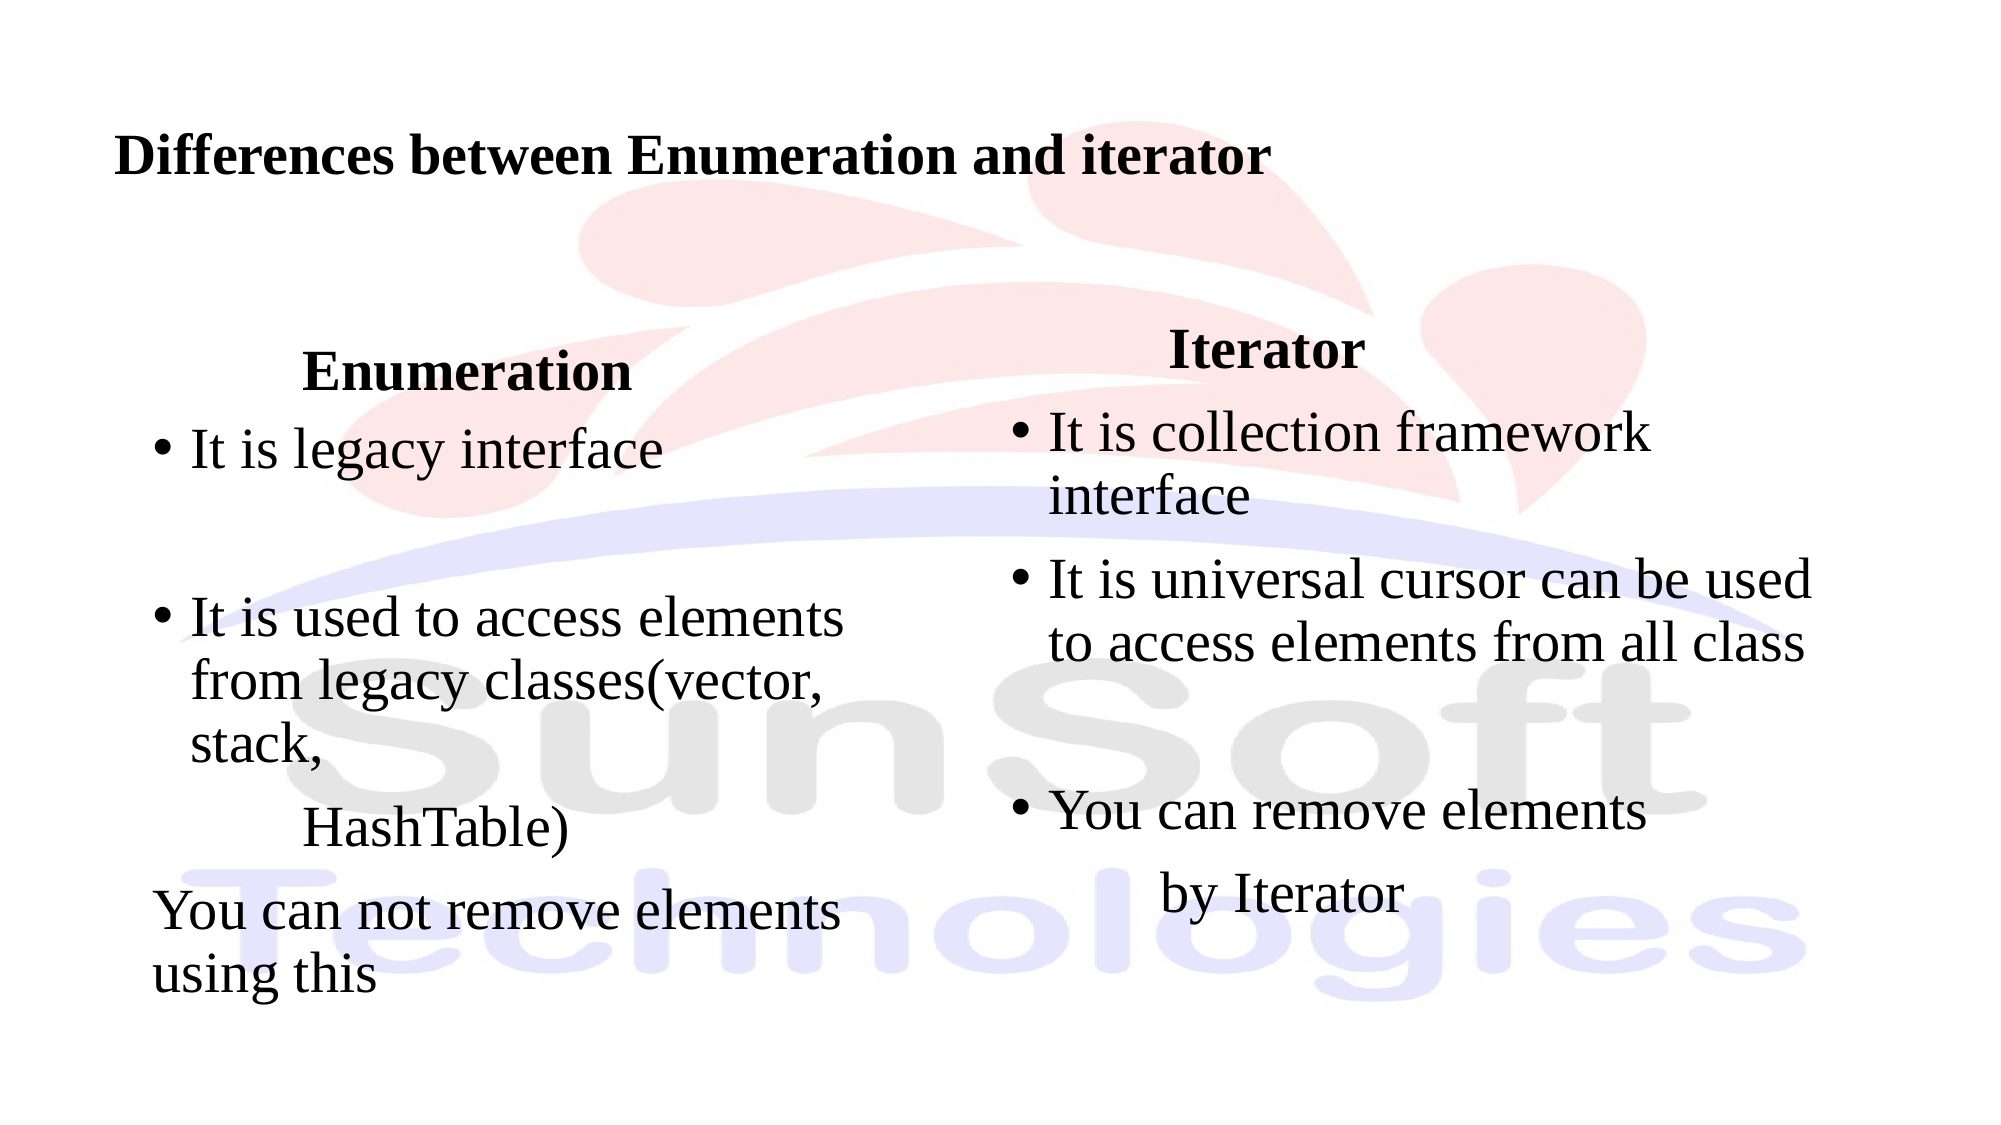

# Differences between Enumeration and iterator
	Iterator
	Enumeration
It is collection framework interface
It is universal cursor can be used to access elements from all class

You can remove elements
	by Iterator

It is legacy interface

It is used to access elements from legacy classes(vector, stack,
	HashTable)
You can not remove elements using this